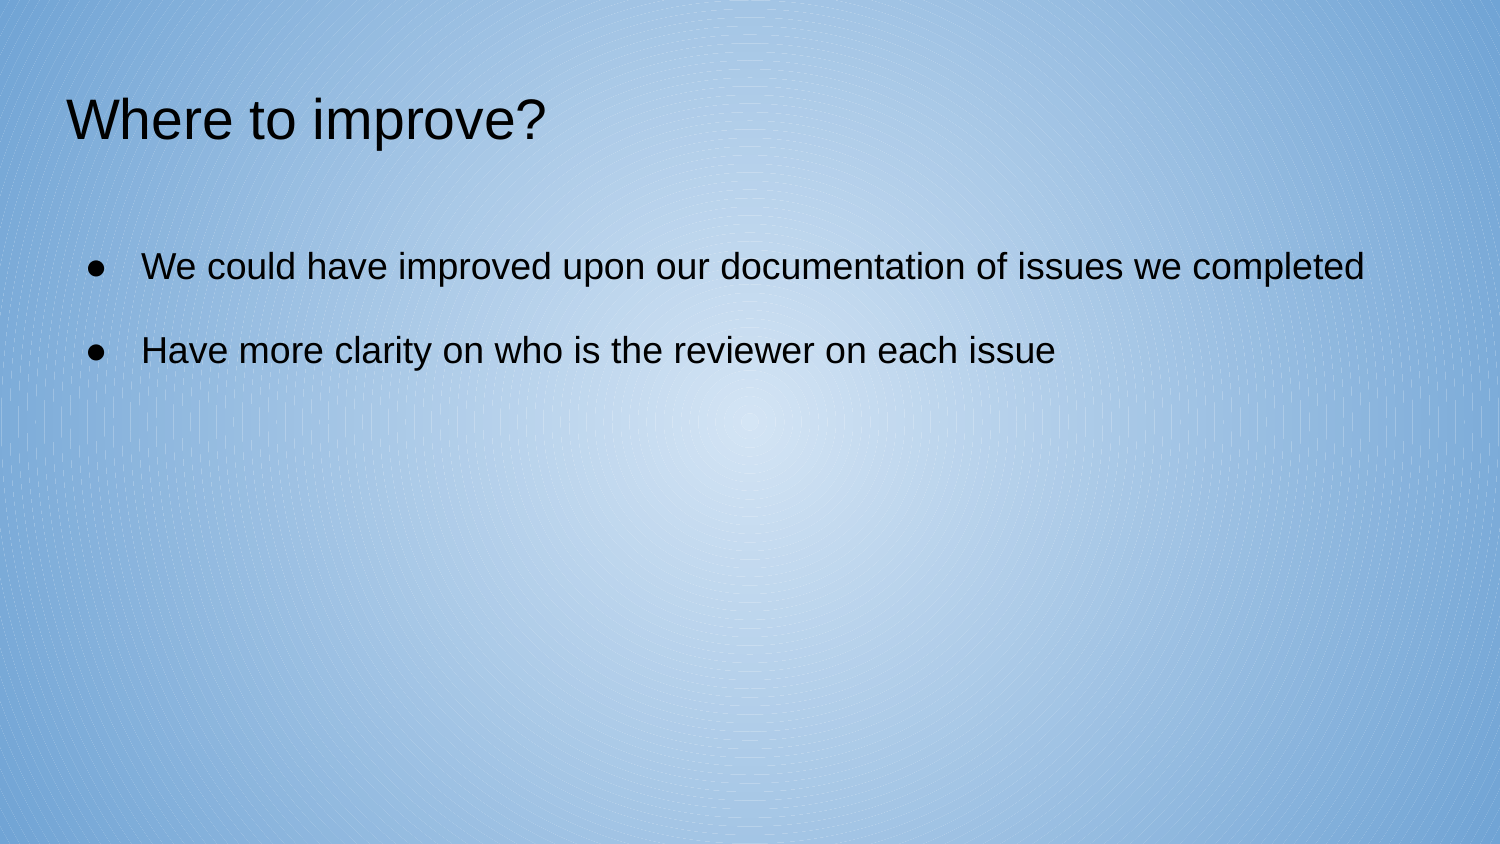

# Where to improve?
We could have improved upon our documentation of issues we completed
Have more clarity on who is the reviewer on each issue